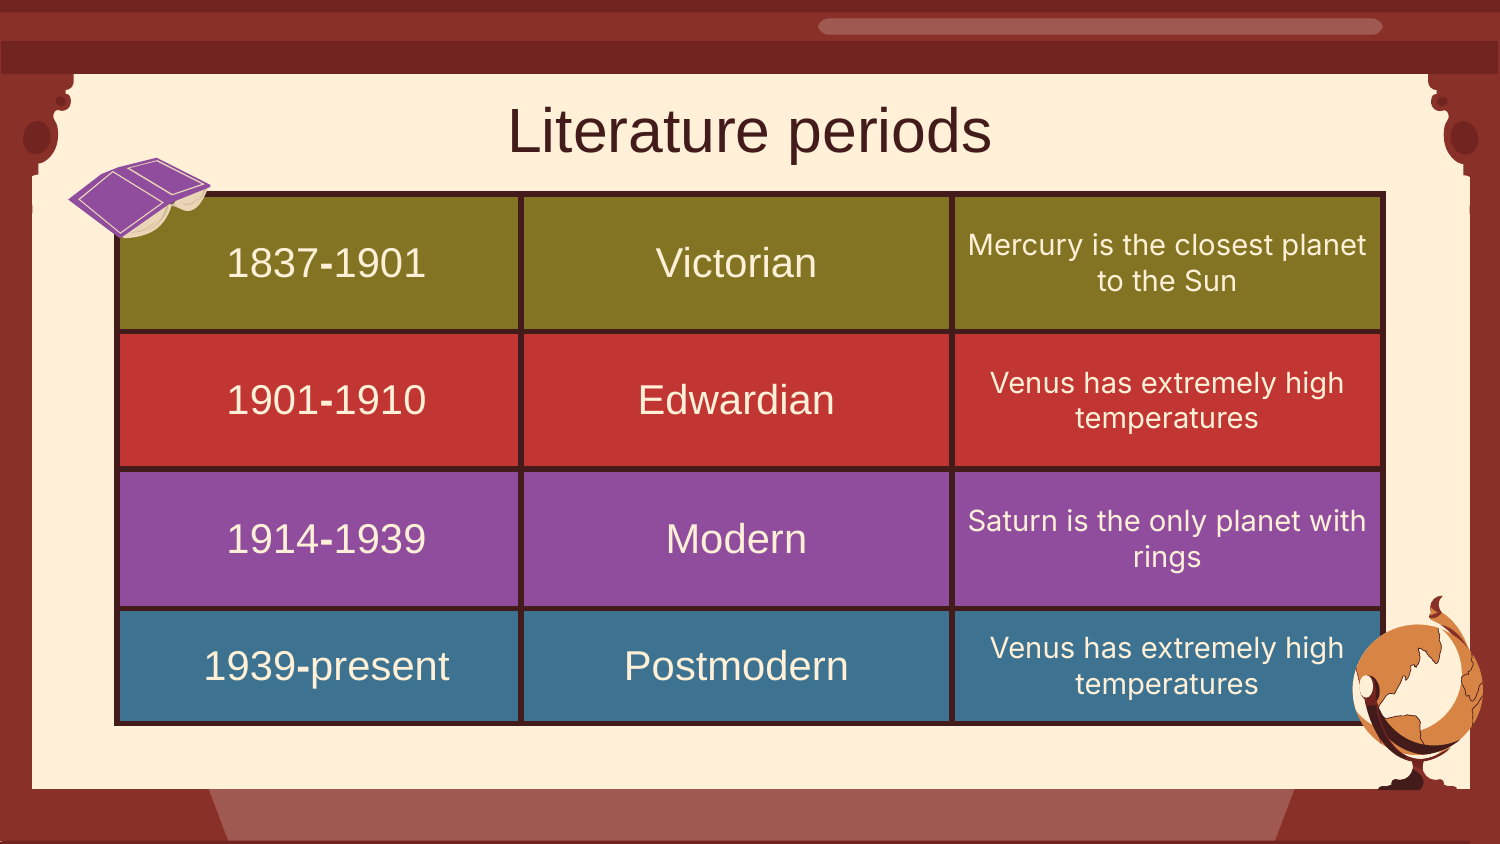

# Literature periods

| 1837-1901 | Victorian | Mercury is the closest planet to the Sun |
| --- | --- | --- |
| 1901-1910 | Edwardian | Venus has extremely high temperatures |
| 1914-1939 | Modern | Saturn is the only planet with rings |
| 1939-present | Postmodern | Venus has extremely high temperatures |